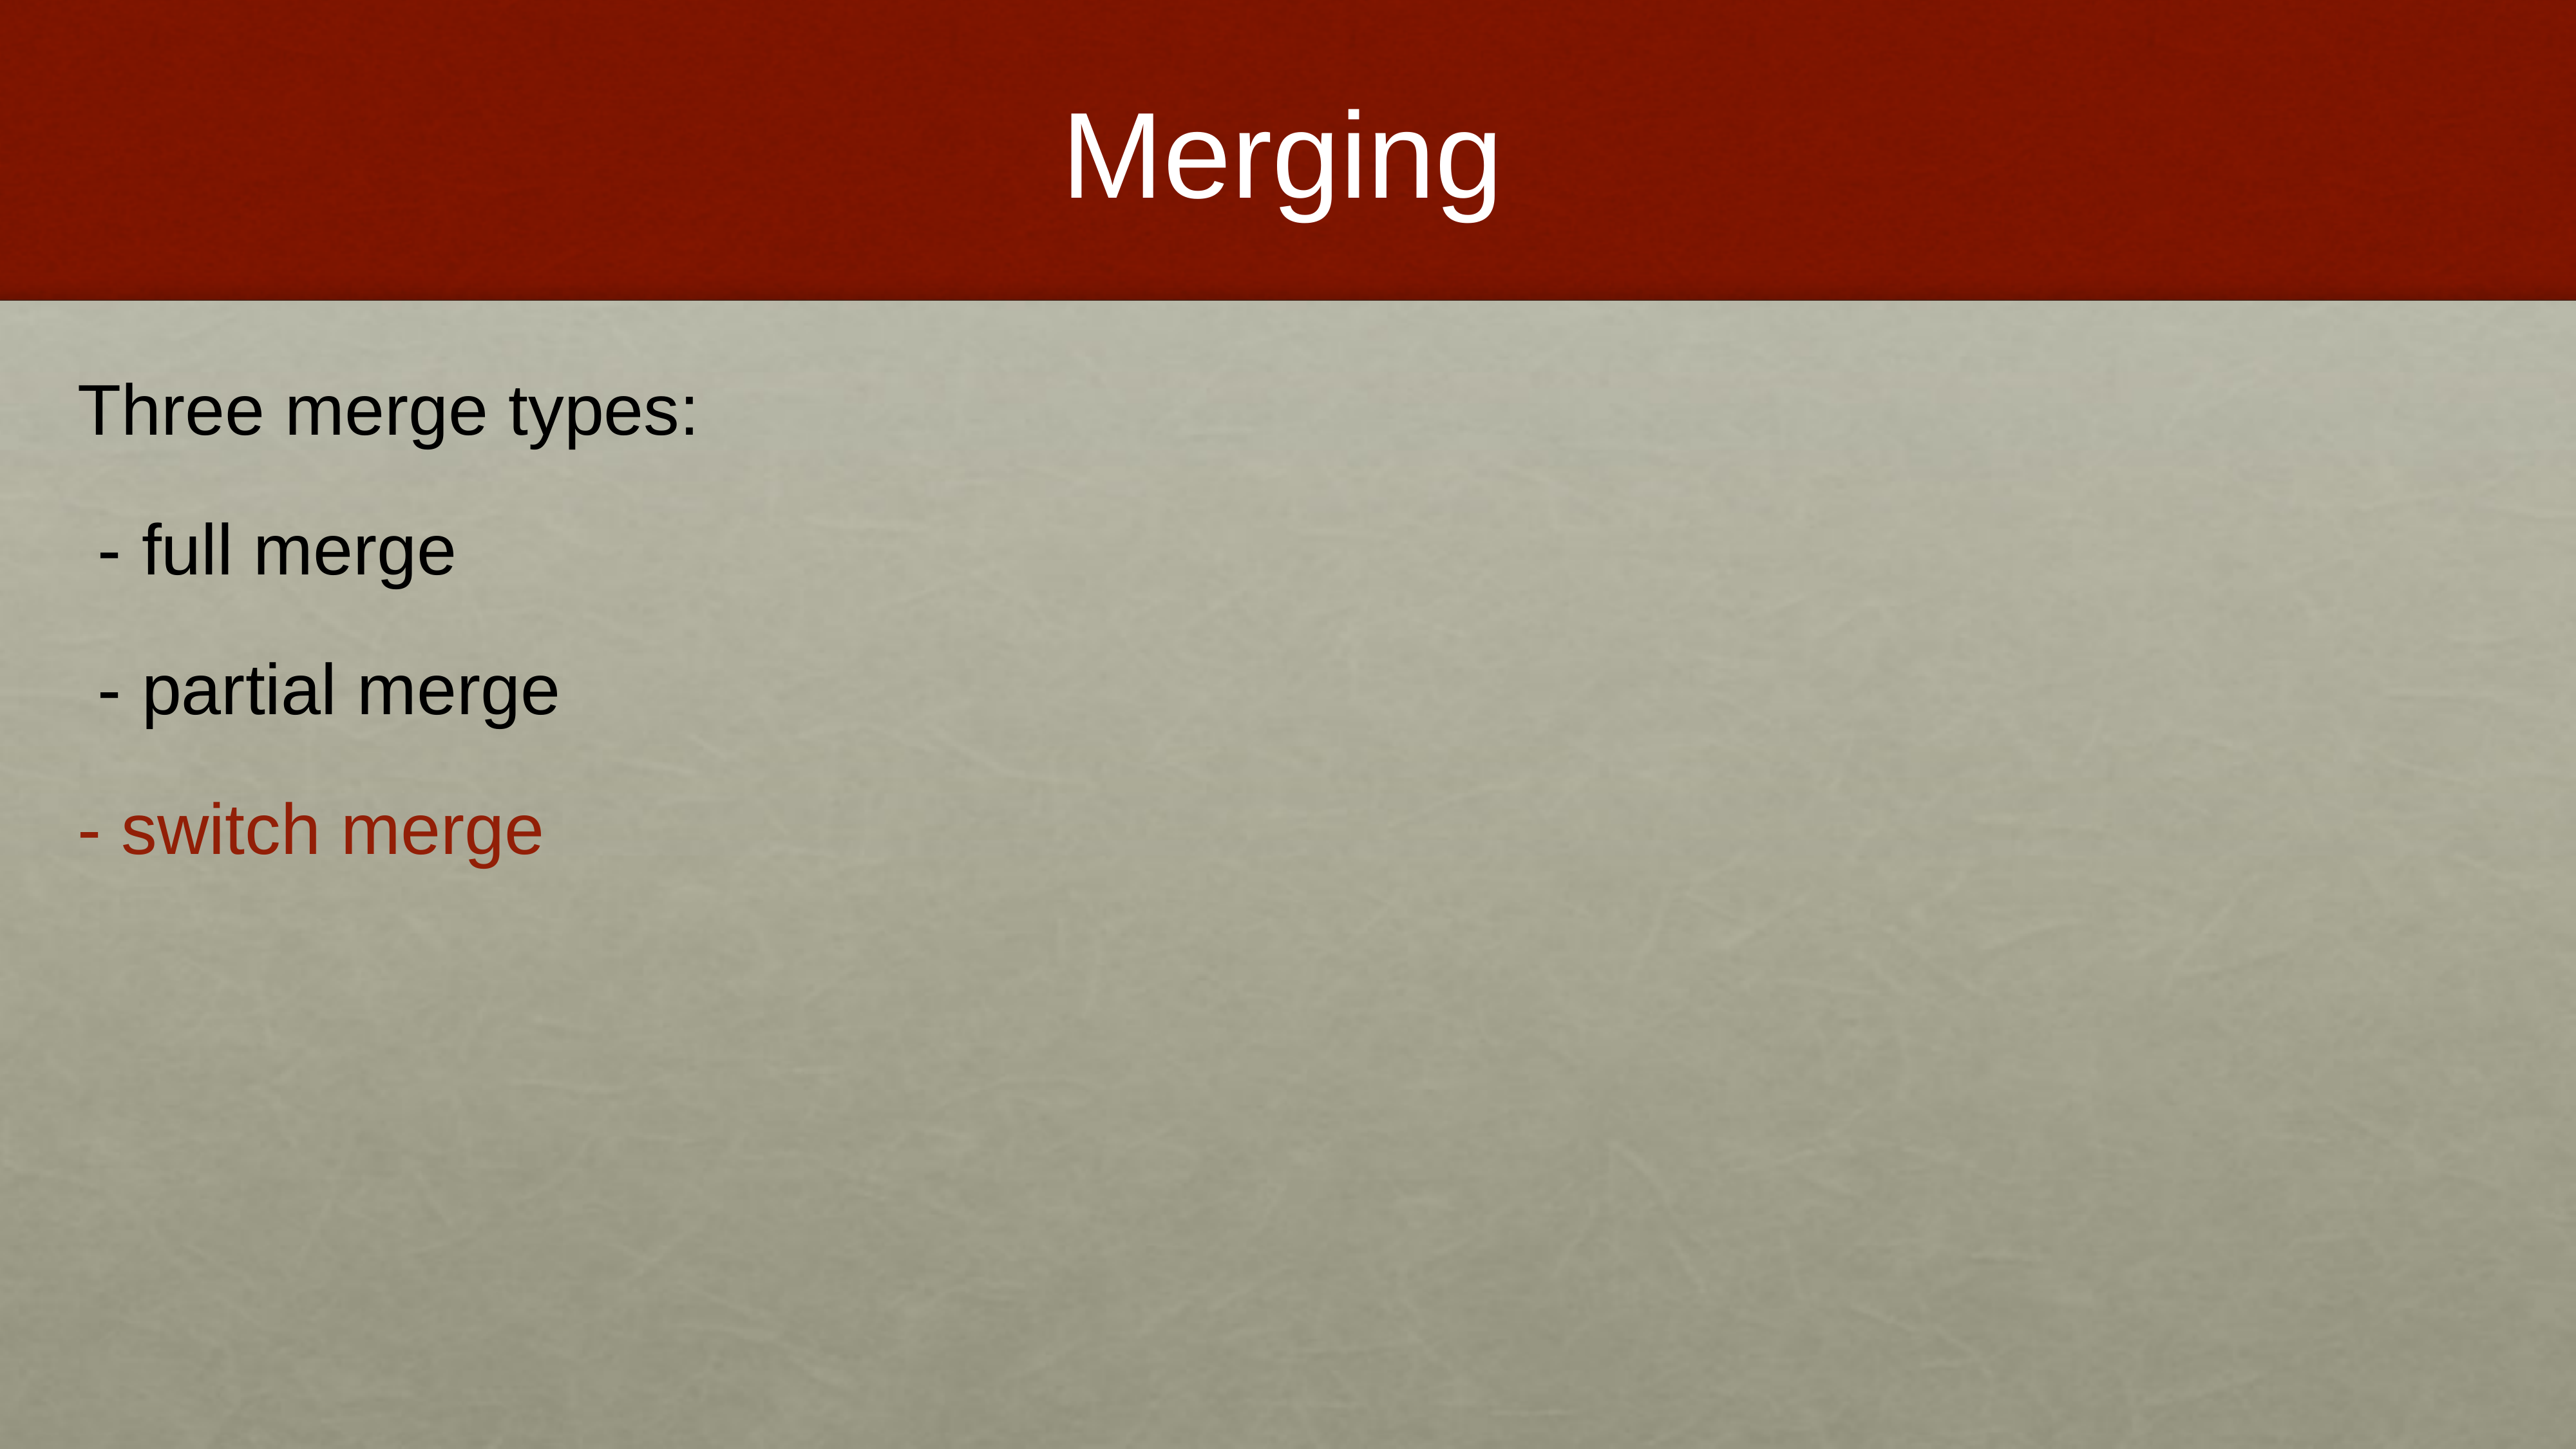

# Merging
Three merge types:
 - full merge
 - partial merge
- switch merge